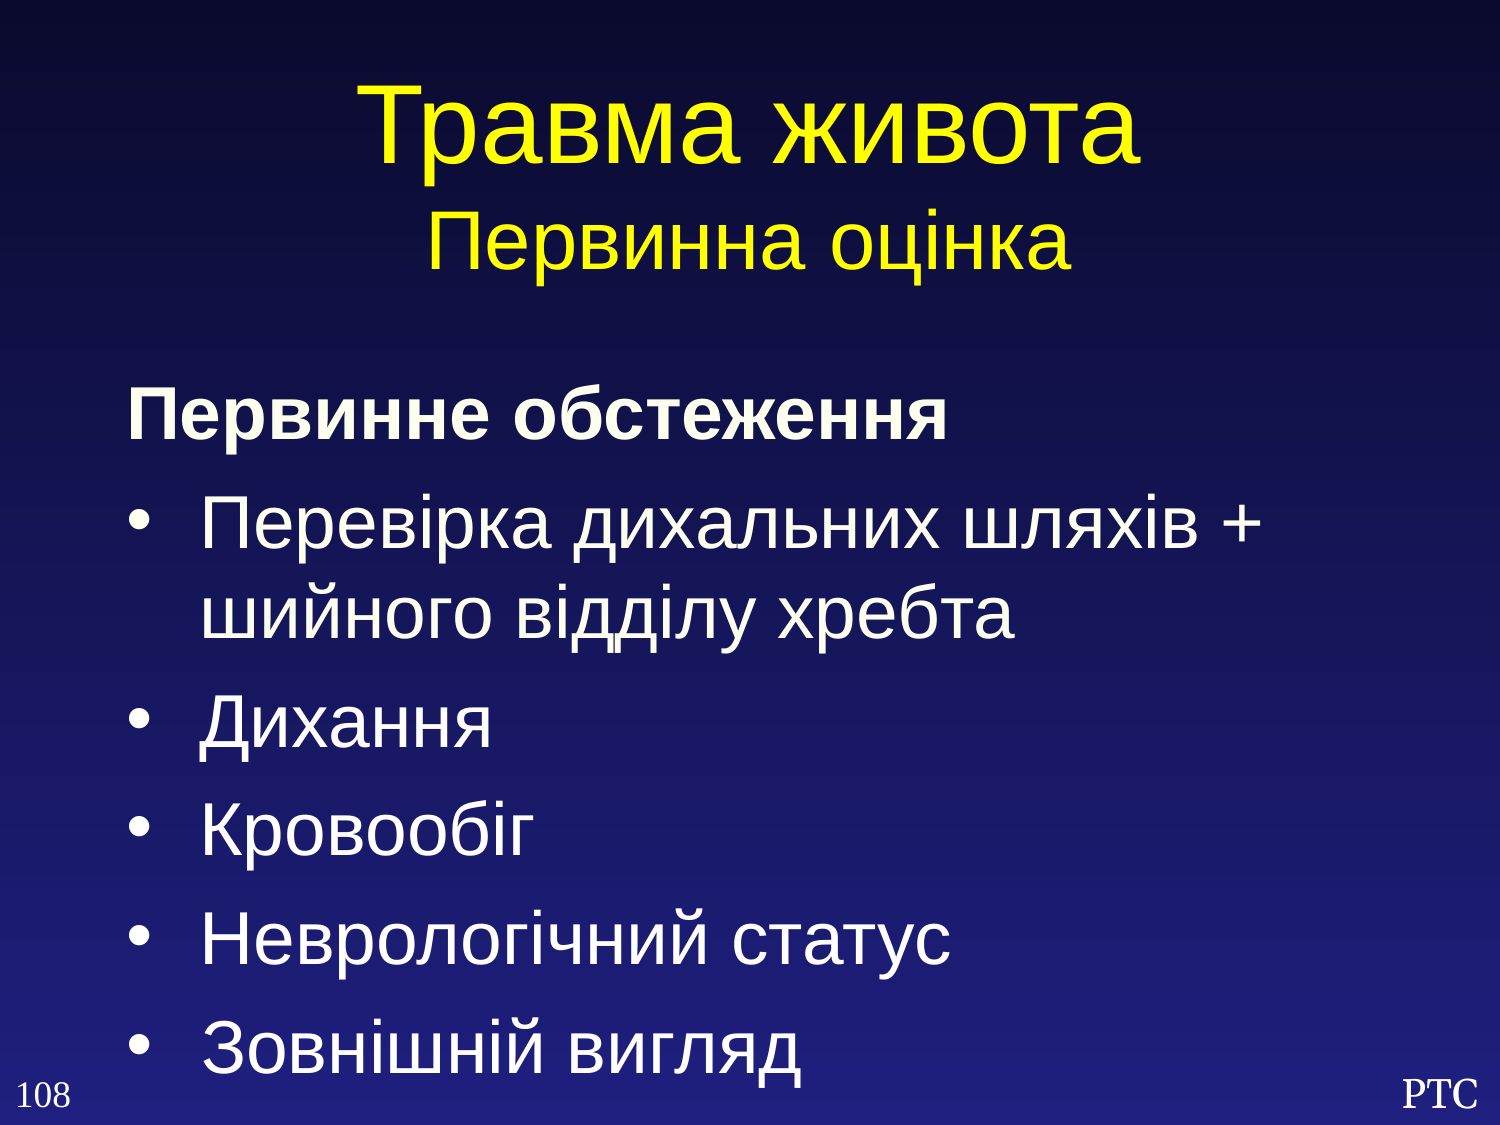

Травма живота
Первинна оцінка
Первинне обстеження
Перевірка дихальних шляхів + шийного відділу хребта
Дихання
Кровообіг
Неврологічний статус
Зовнішній вигляд
108